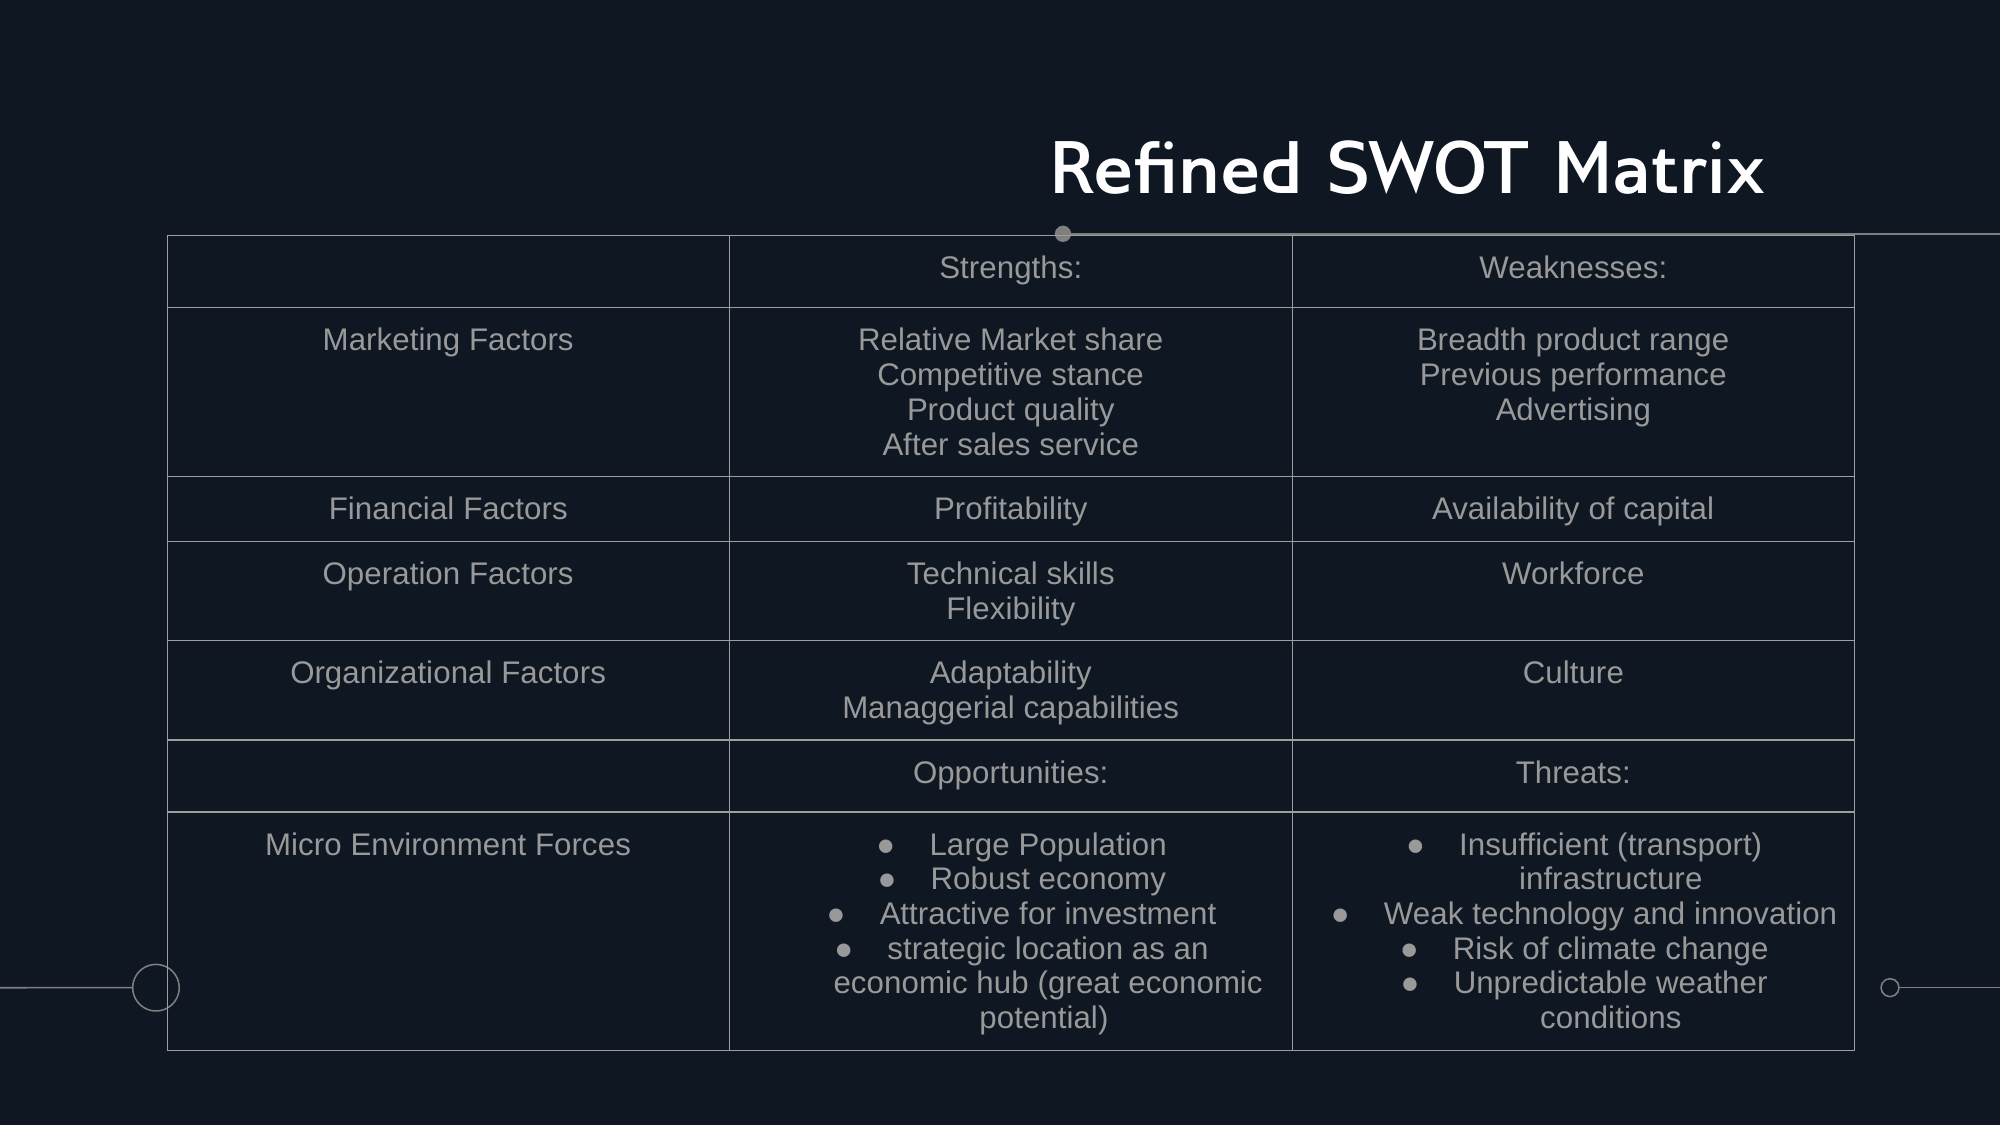

# Refined SWOT Matrix
|  | Strengths: | Weaknesses: |
| --- | --- | --- |
| Marketing Factors | Relative Market share Competitive stance Product quality After sales service | Breadth product range Previous performance Advertising |
| Financial Factors | Profitability | Availability of capital |
| Operation Factors | Technical skills Flexibility | Workforce |
| Organizational Factors | Adaptability Managgerial capabilities | Culture |
|  | Opportunities: | Threats: |
| Micro Environment Forces | Large Population Robust economy Attractive for investment strategic location as an economic hub (great economic potential) | Insufficient (transport) infrastructure Weak technology and innovation Risk of climate change Unpredictable weather conditions |